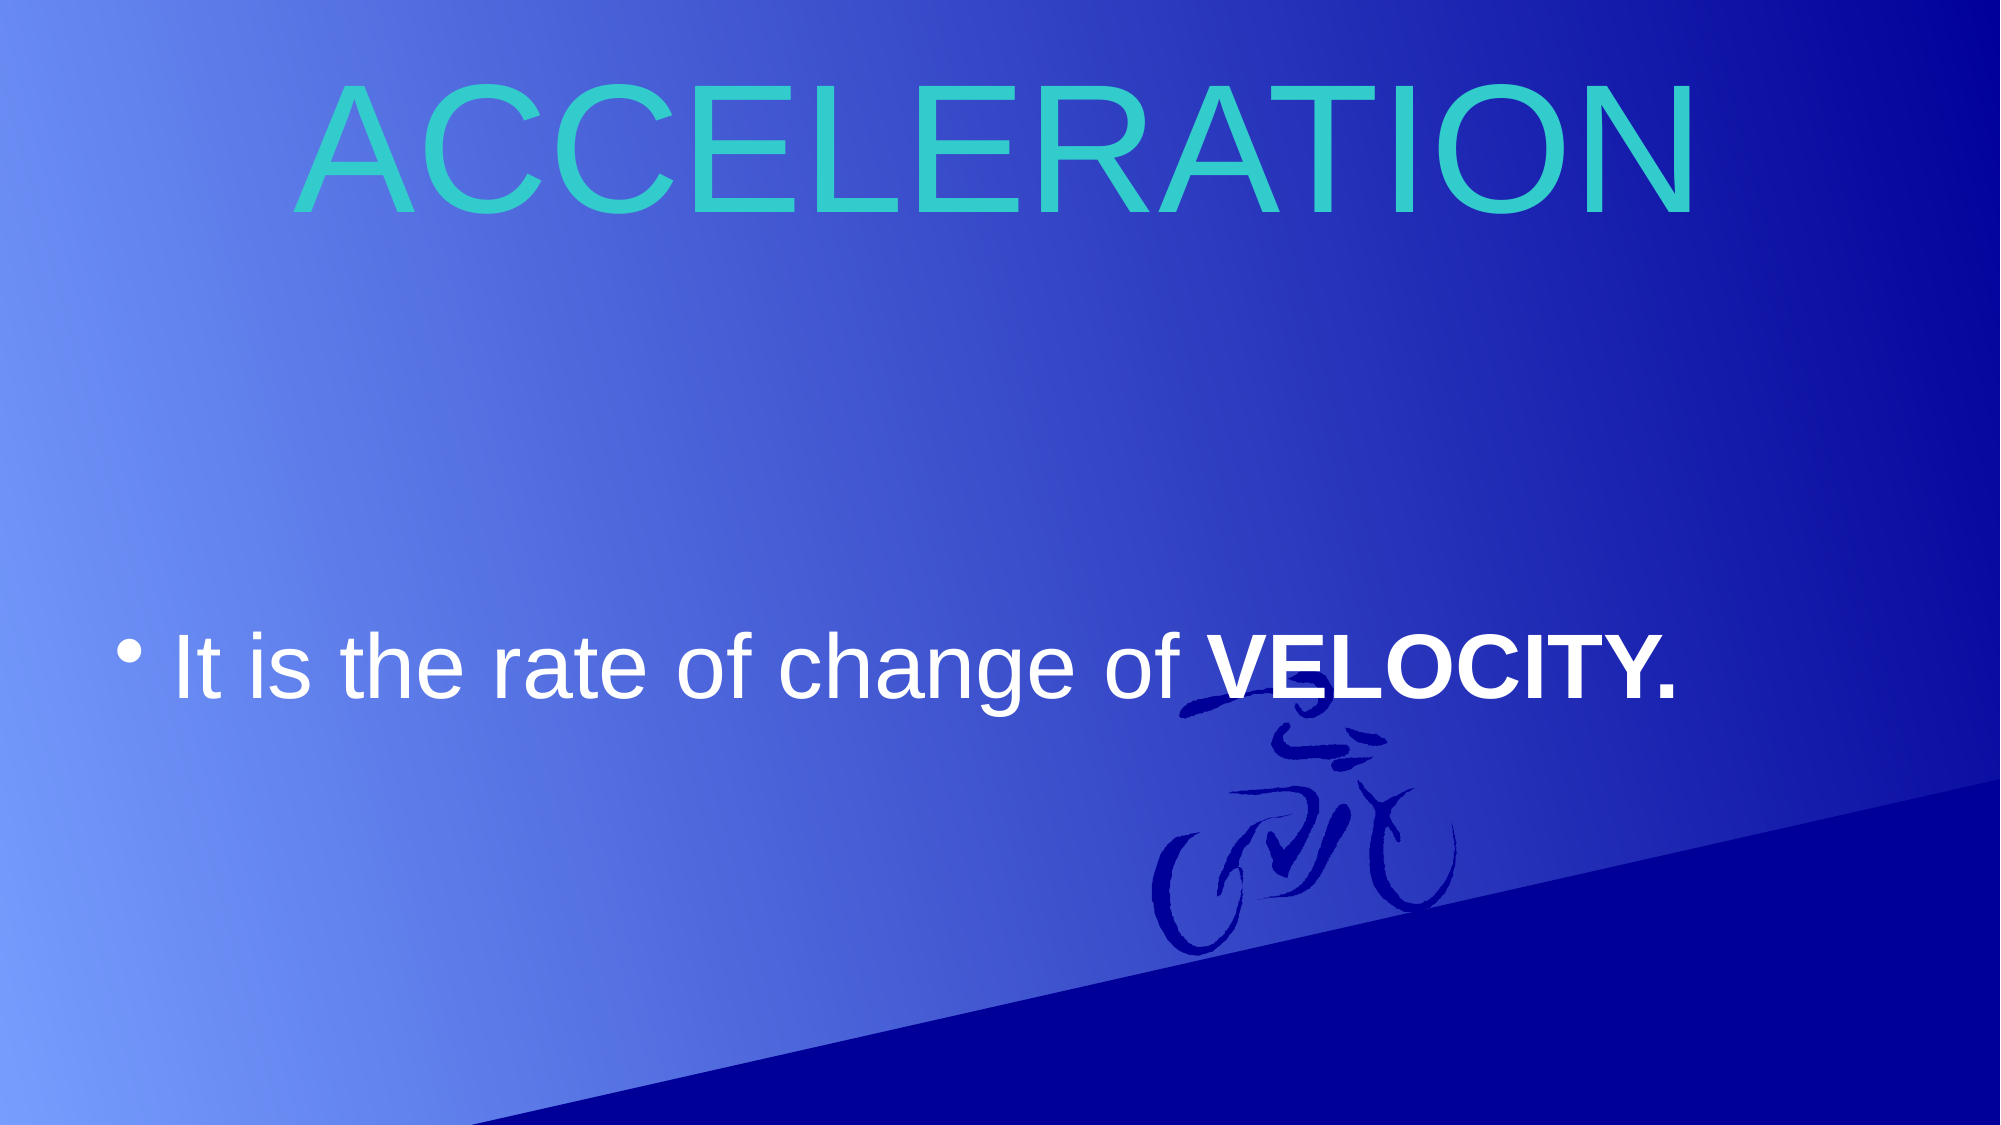

# ACCELERATION
It is the rate of change of VELOCITY.